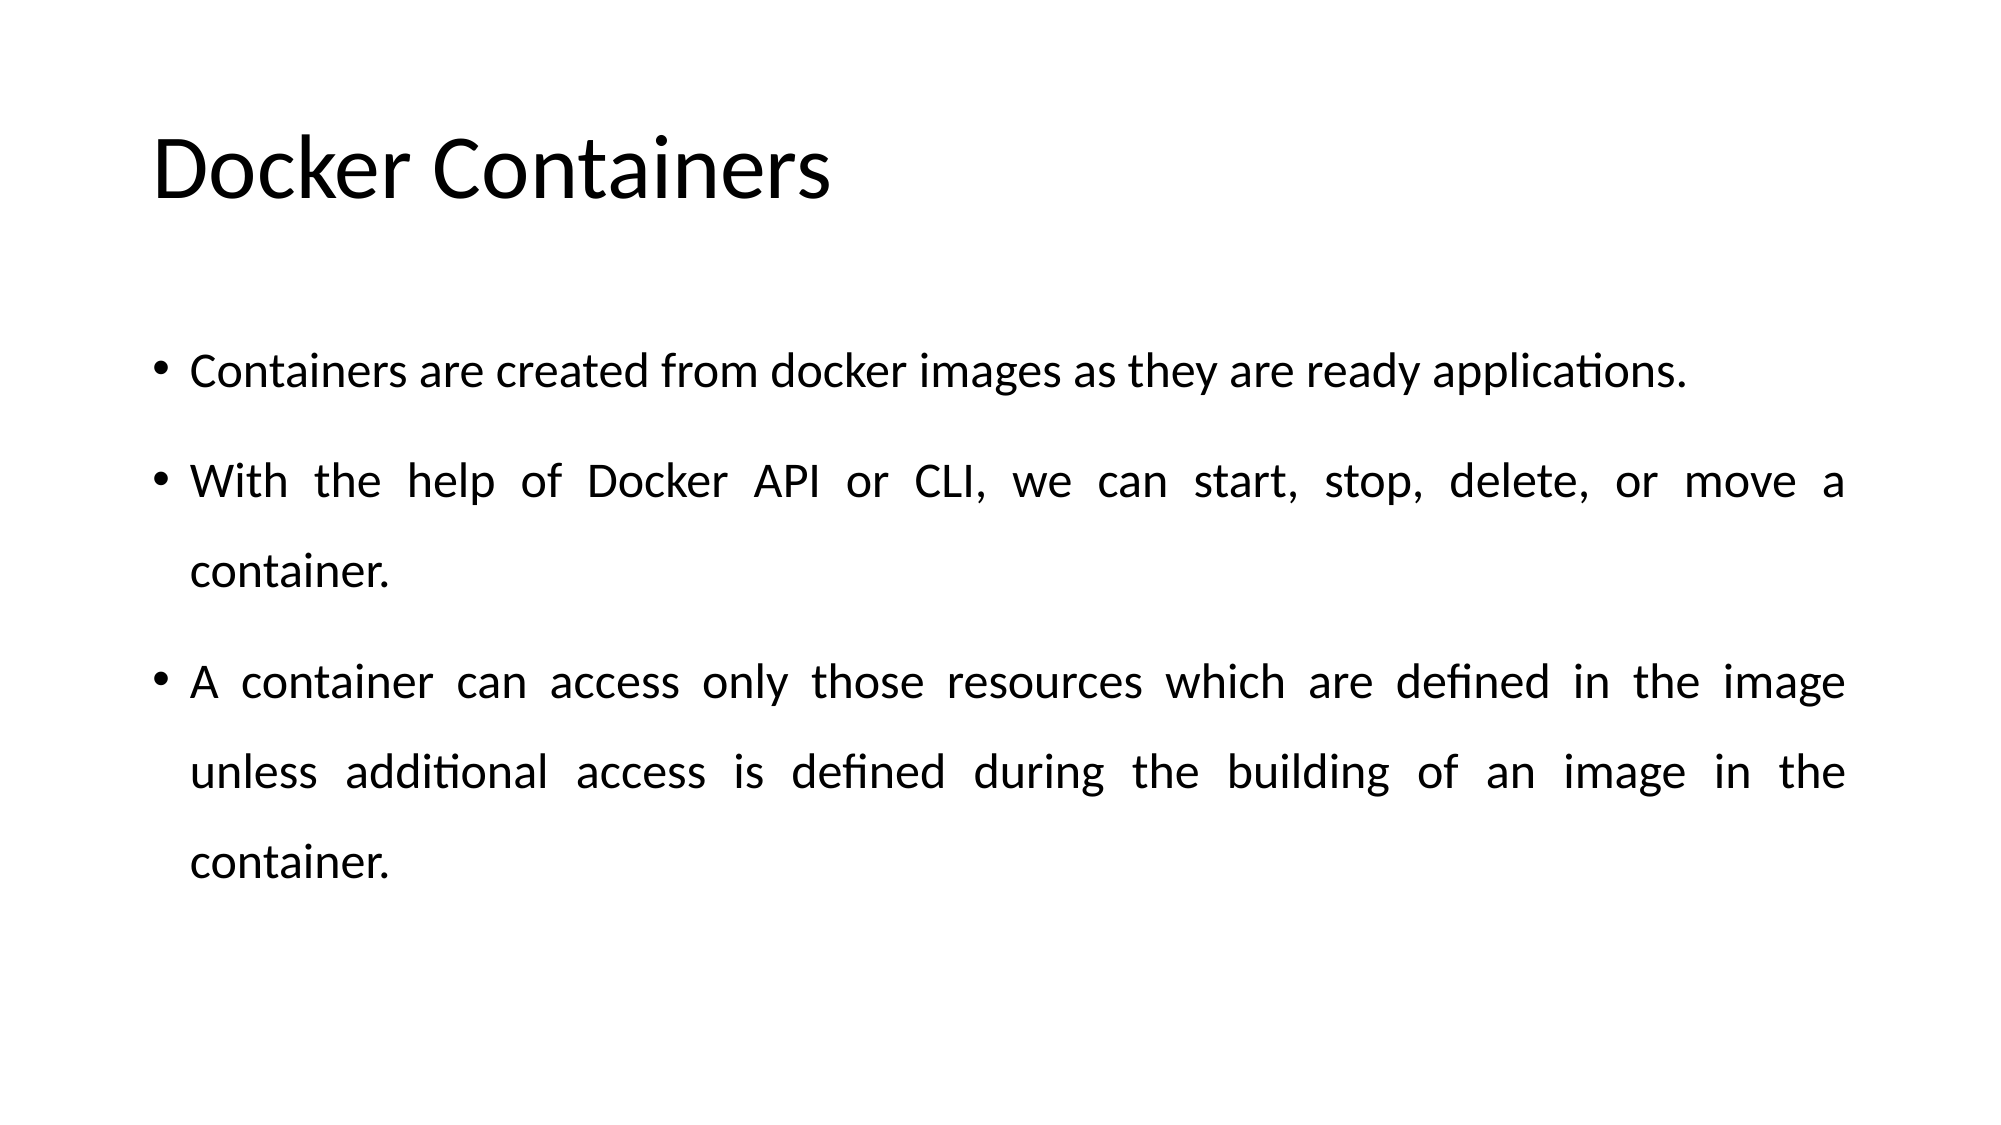

# Docker Containers
Containers are created from docker images as they are ready applications.
With the help of Docker API or CLI, we can start, stop, delete, or move a container.
A container can access only those resources which are defined in the image unless additional access is defined during the building of an image in the container.